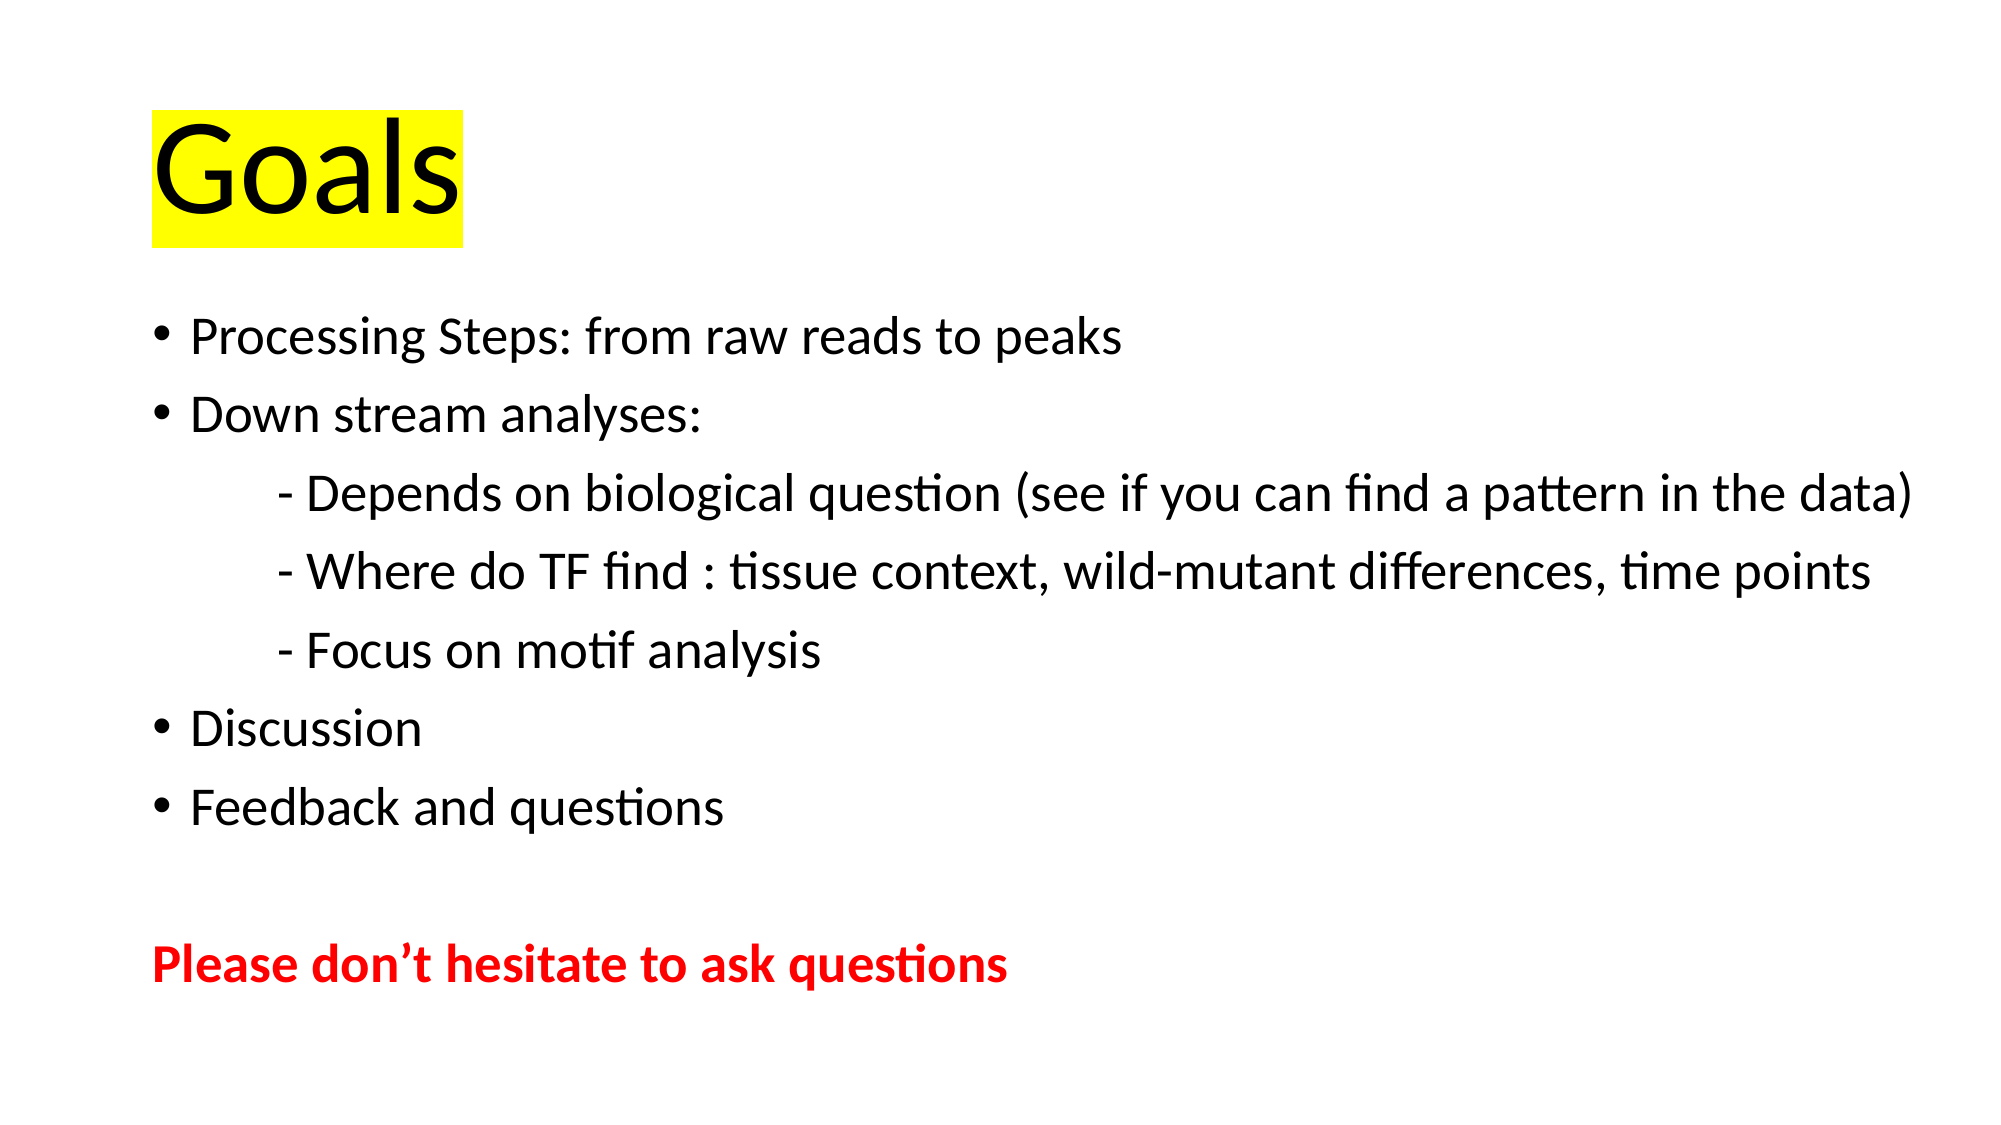

# Goals
Processing Steps: from raw reads to peaks
Down stream analyses:
          - Depends on biological question (see if you can find a pattern in the data)
          - Where do TF find : tissue context, wild-mutant differences, time points
          - Focus on motif analysis
Discussion
Feedback and questions

Please don’t hesitate to ask questions